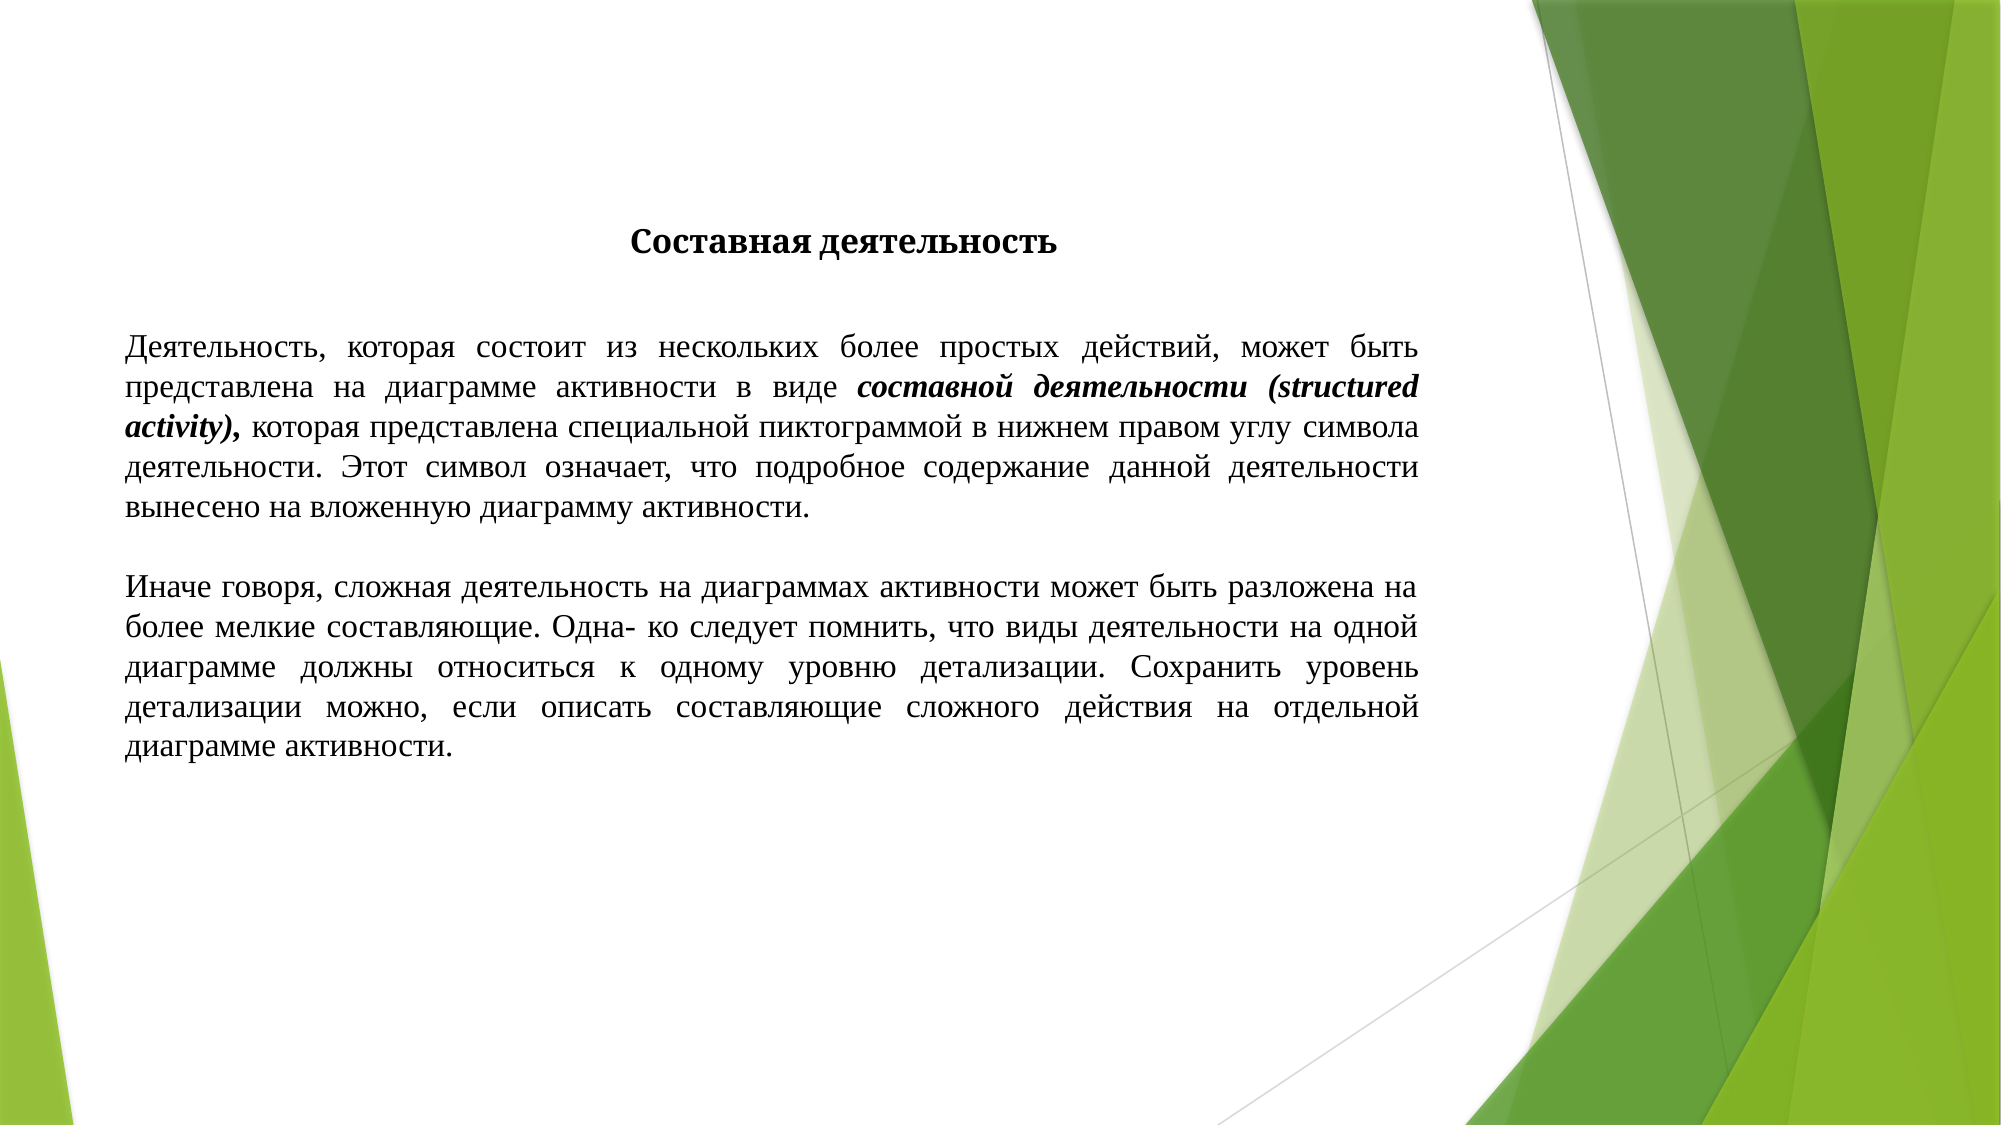

Составная деятельность

Деятельность, которая состоит из нескольких более простых действий, может быть представлена на диаграмме активности в виде составной деятельности (structured activity), которая представлена специальной пиктограммой в нижнем правом углу символа деятельности. Этот символ означает, что подробное содержание данной деятельности вынесено на вложенную диаграмму активности.

Иначе говоря, сложная деятельность на диаграммах активности может быть разложена на более мелкие составляющие. Одна- ко следует помнить, что виды деятельности на одной диаграмме должны относиться к одному уровню детализации. Сохранить уровень детализации можно, если описать составляющие сложного действия на отдельной диаграмме активности.